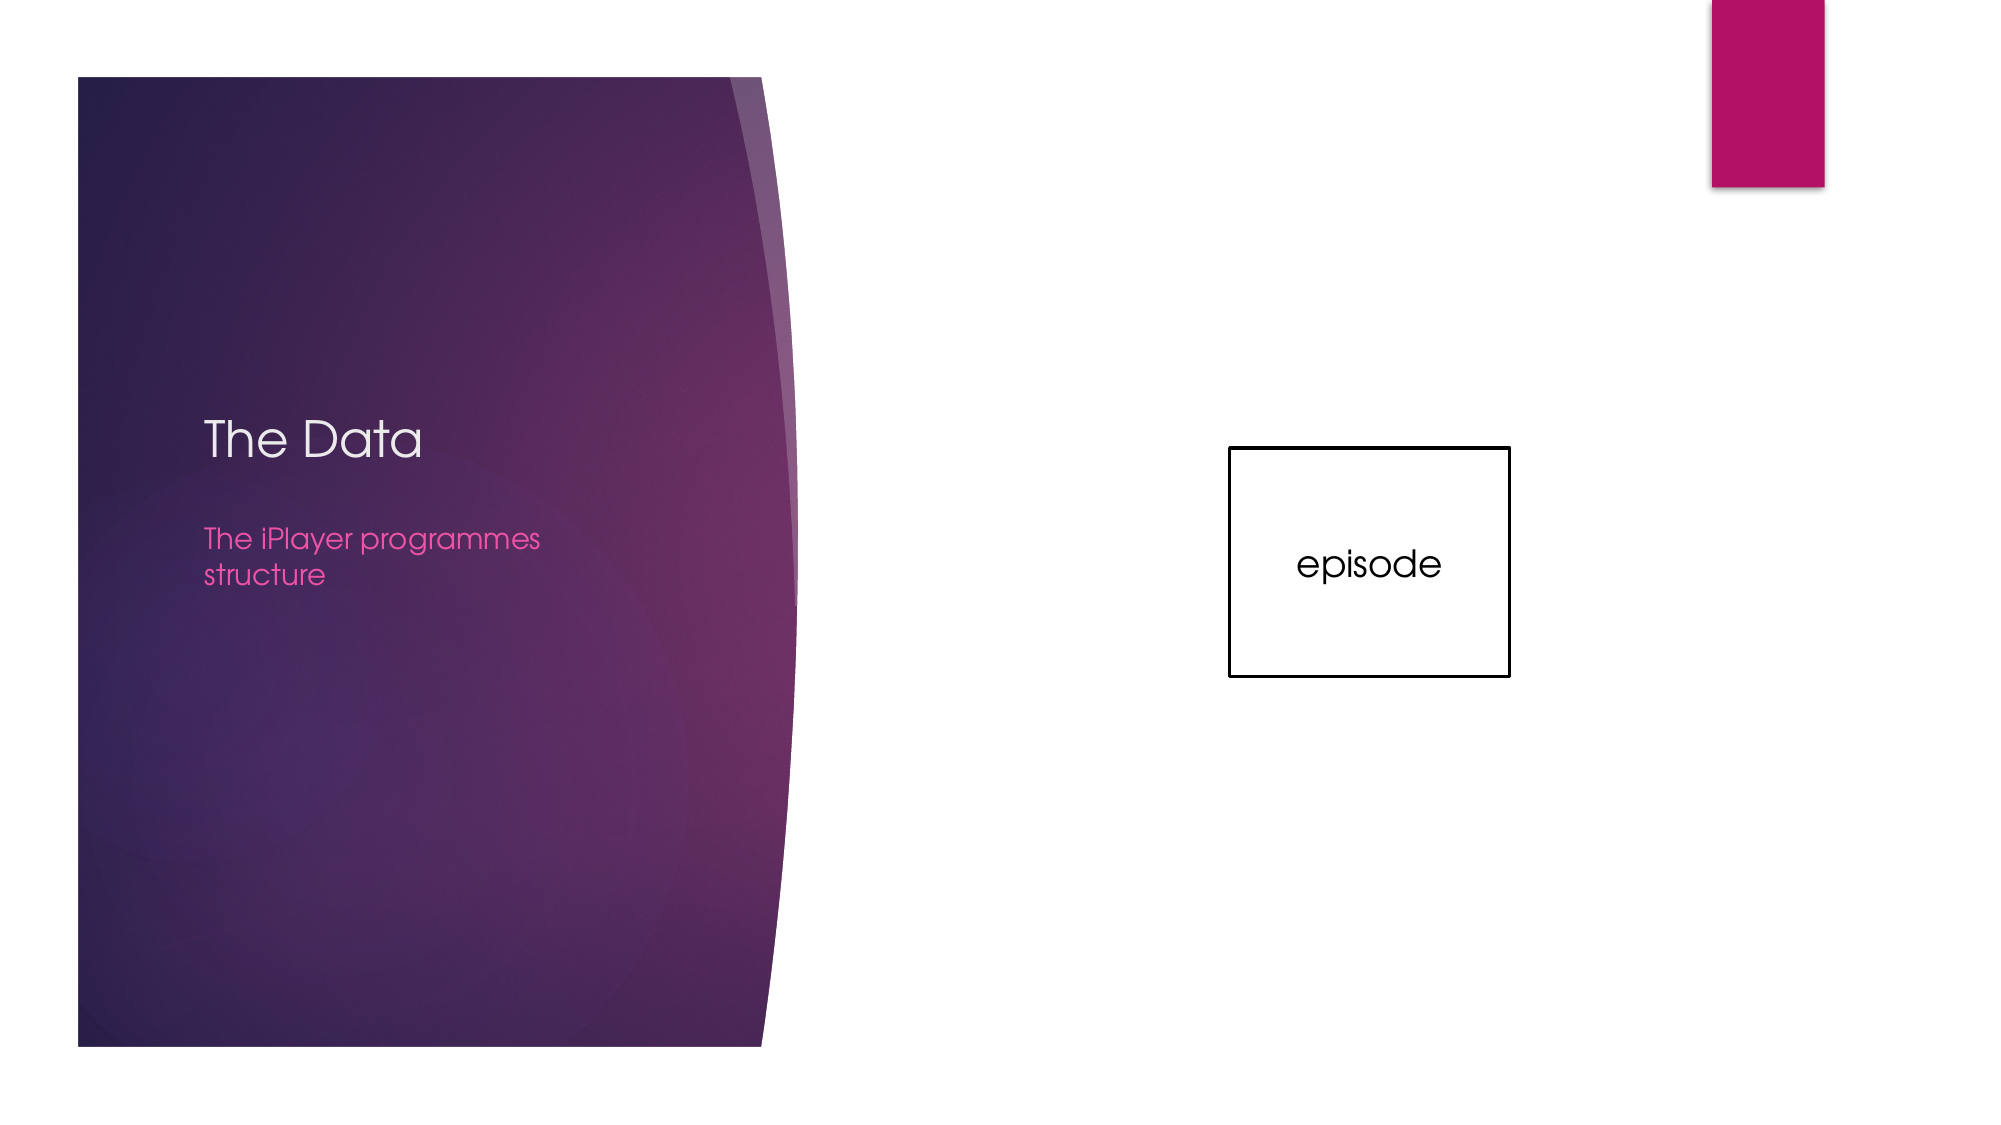

# The Data
episode
The iPlayer programmes structure